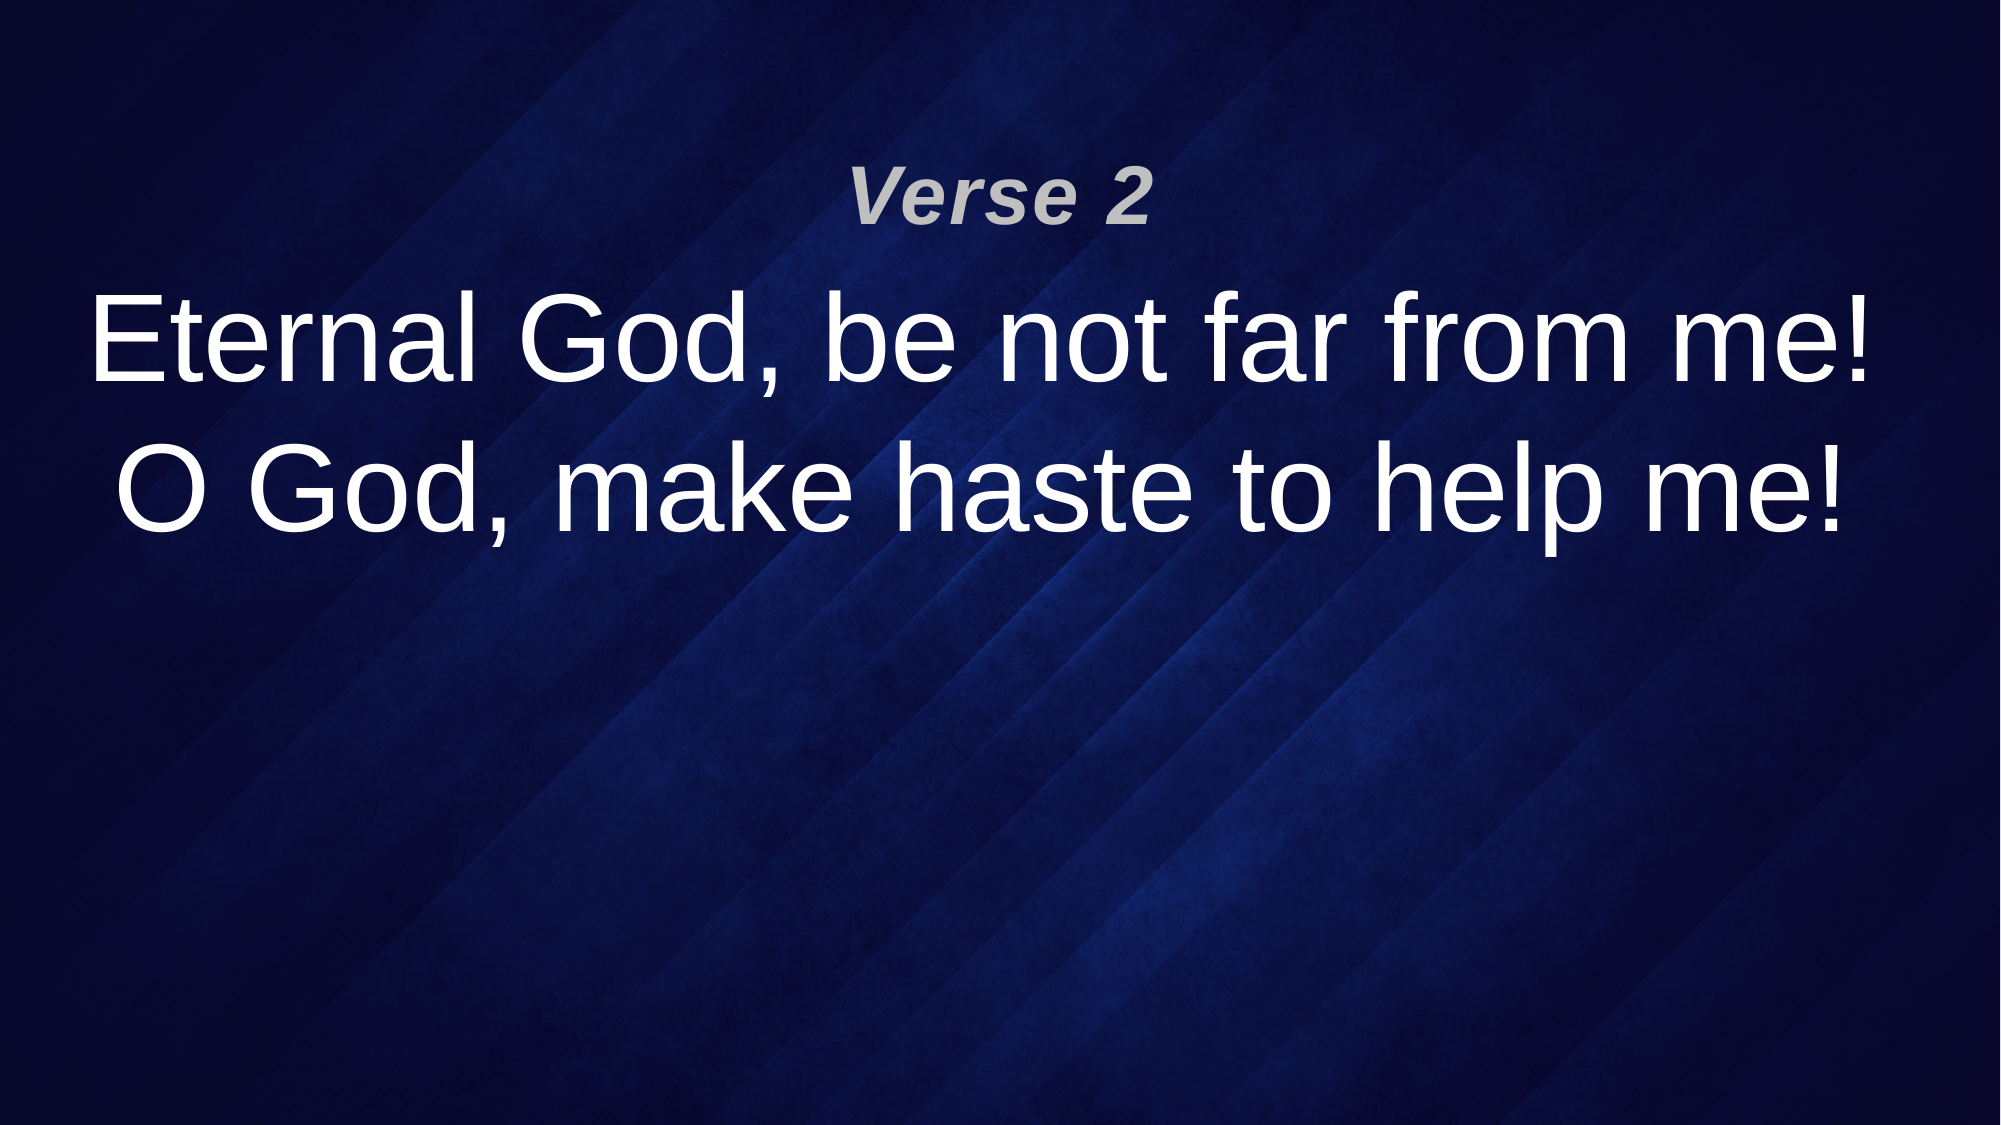

Verse 2
# Eternal God, be not far from me! O God, make haste to help me!